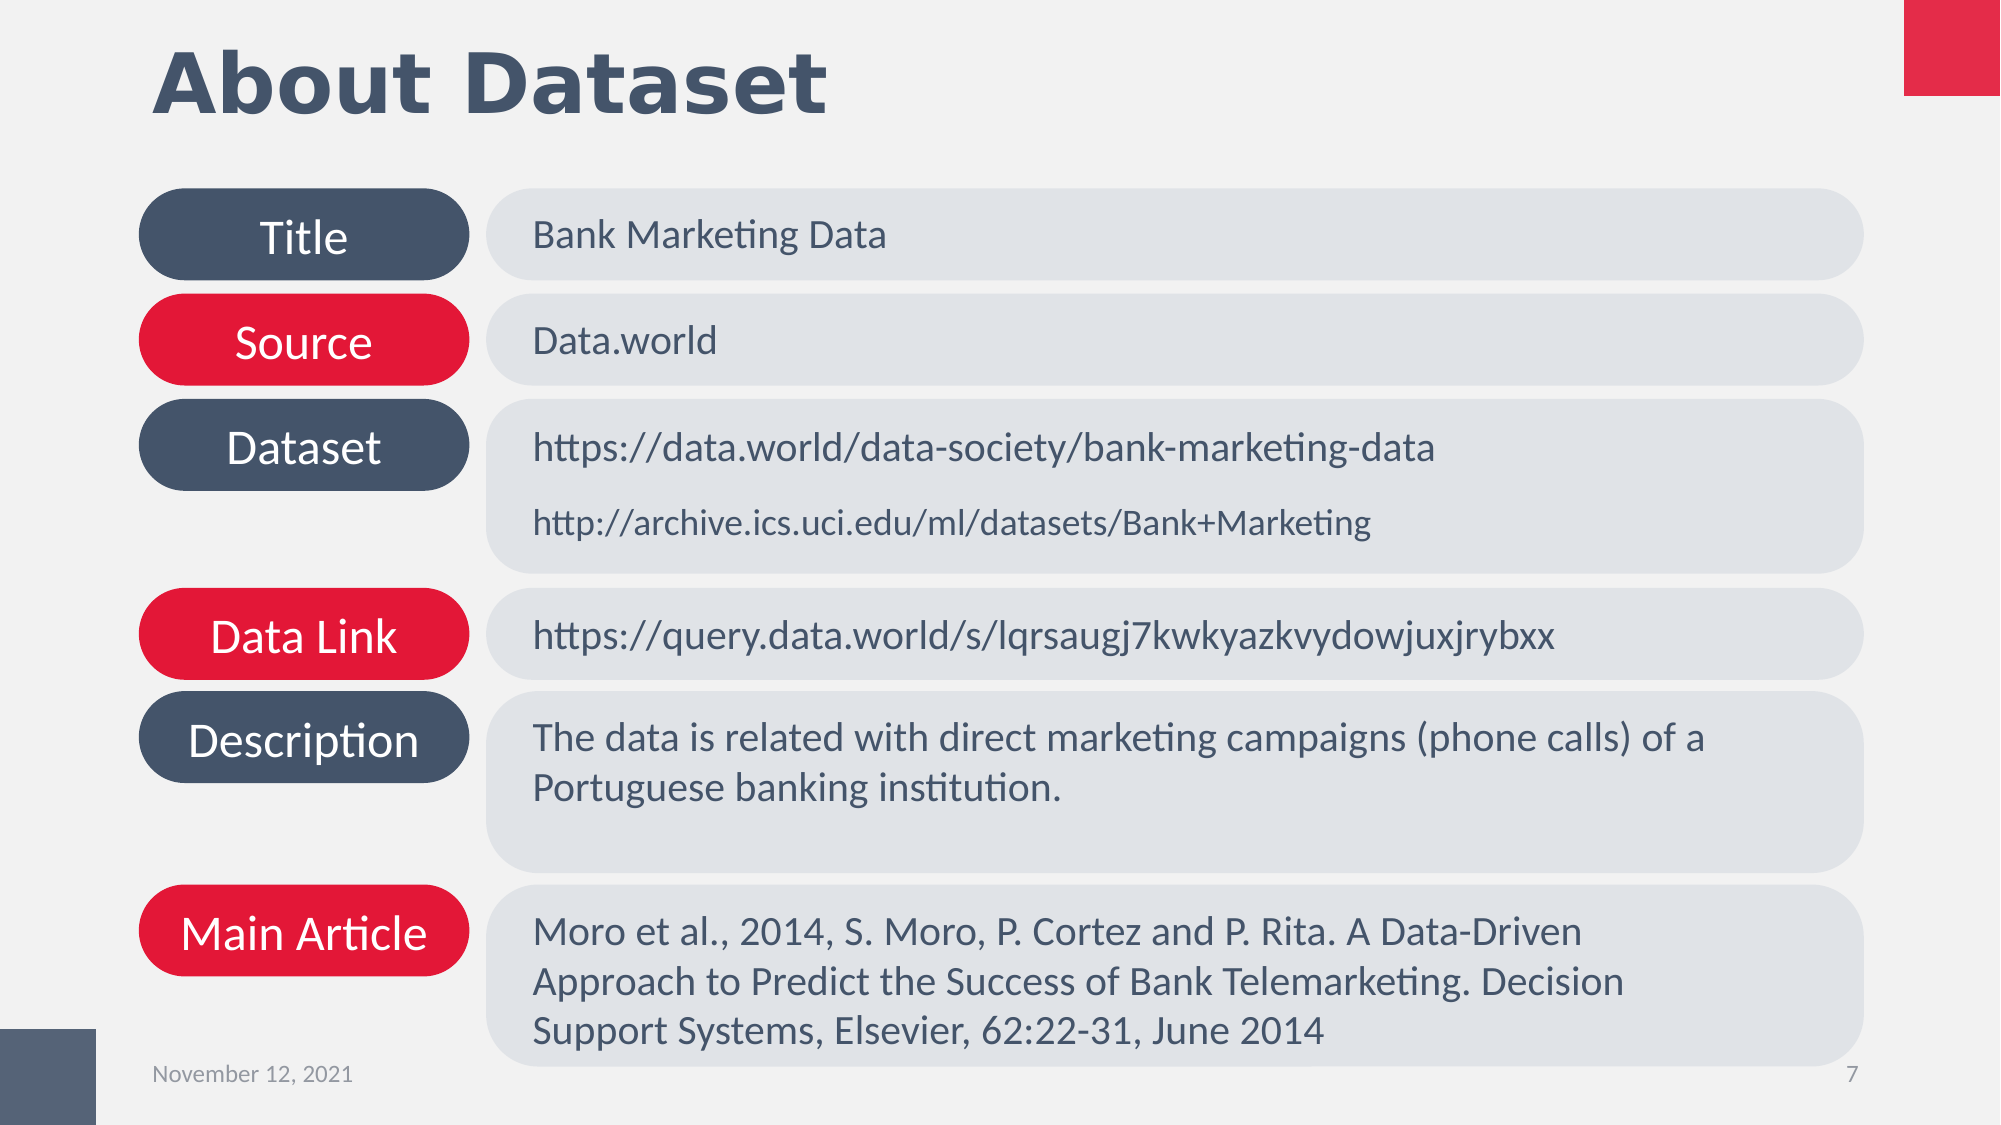

# About Dataset
Title

Bank Marketing Data

Source
Data.world

Dataset
https://data.world/data-society/bank-marketing-data
http://archive.ics.uci.edu/ml/datasets/Bank+Marketing

Data Link
https://query.data.world/s/lqrsaugj7kwkyazkvydowjuxjrybxx

Description
The data is related with direct marketing campaigns (phone calls) of a Portuguese banking institution.

Main Article
Moro et al., 2014, S. Moro, P. Cortez and P. Rita. A Data-Driven Approach to Predict the Success of Bank Telemarketing. Decision Support Systems, Elsevier, 62:22-31, June 2014
7
November 12, 2021